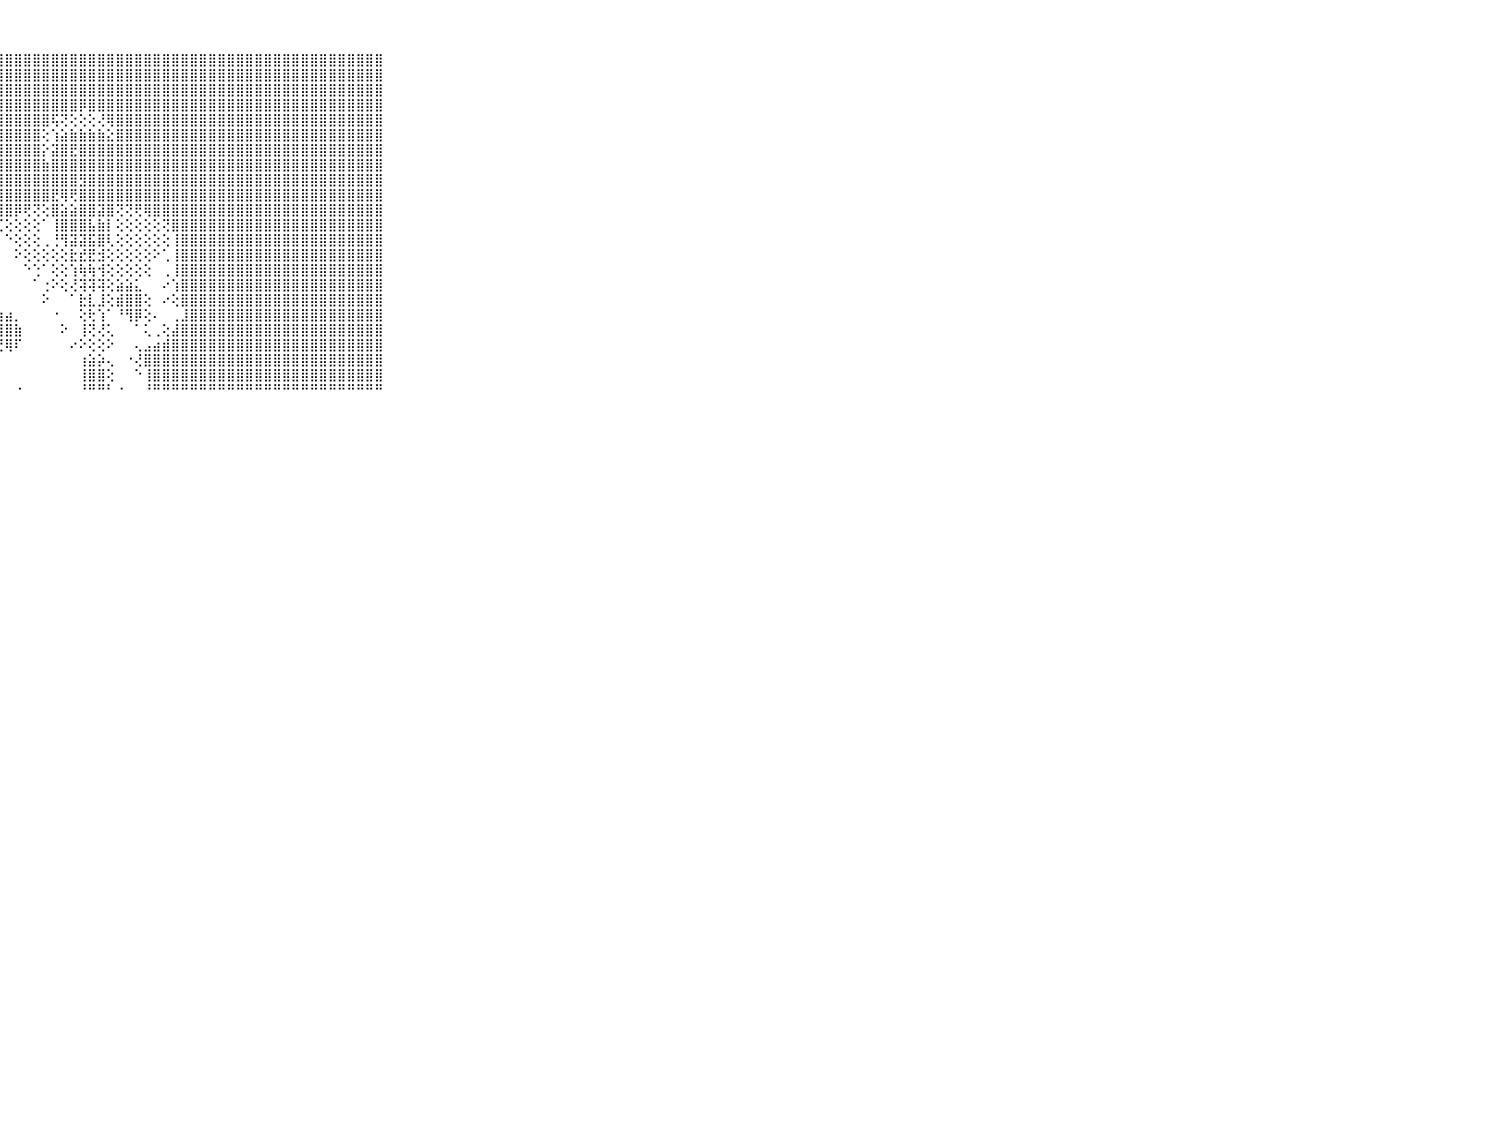

⠀⠀⠀⠀⠀⠀⠀⠀⠀⠀⠀⣿⣿⣿⣿⣿⣿⣿⣿⣿⣿⣿⣿⣿⣿⣿⣿⣿⣿⣿⣿⣿⣿⣿⣿⣿⣿⣿⣿⣿⣿⣿⣿⣿⣿⣿⣿⣿⣿⣿⣿⣿⣿⣿⣿⣿⣿⣿⣿⣿⣿⣿⣿⣿⣿⣿⣿⣿⣿⠀⠀⠀⠀⠀⠀⠀⠀⠀⠀⠀⠀
⠀⠀⠀⠀⠀⠀⠀⠀⠀⠀⠀⣿⣿⣿⣿⣿⣿⣿⣿⣿⣿⣿⣿⣿⣿⣿⣿⣿⣿⣿⣿⣿⣿⣿⣿⣿⣿⣿⣿⣿⣿⣿⣿⣿⣿⣿⣿⣿⣿⣿⣿⣿⣿⣿⣿⣿⣿⣿⣿⣿⣿⣿⣿⣿⣿⣿⣿⣿⣿⠀⠀⠀⠀⠀⠀⠀⠀⠀⠀⠀⠀
⠀⠀⠀⠀⠀⠀⠀⠀⠀⠀⠀⣿⣿⣿⣿⣿⣿⣿⣿⣿⣿⣿⣿⣿⣿⣿⣿⣿⣿⣿⣿⣿⣿⣿⣿⣿⣿⣿⣿⣿⣿⣿⣿⣿⣿⣿⣿⣿⣿⣿⣿⣿⣿⣿⣿⣿⣿⣿⣿⣿⣿⣿⣿⣿⣿⣿⣿⣿⣿⠀⠀⠀⠀⠀⠀⠀⠀⠀⠀⠀⠀
⠀⠀⠀⠀⠀⠀⠀⠀⠀⠀⠀⣿⣿⣿⣿⣿⣿⣿⣿⣿⣿⣿⣿⣿⣿⣿⣿⣿⣿⣿⣿⣿⣿⣿⣿⣿⡿⣿⣿⣿⣿⣿⣿⣿⣿⣿⣿⣿⣿⣿⣿⣿⣿⣿⣿⣿⣿⣿⣿⣿⣿⣿⣿⣿⣿⣿⣿⣿⣿⠀⠀⠀⠀⠀⠀⠀⠀⠀⠀⠀⠀
⠀⠀⠀⠀⠀⠀⠀⠀⠀⠀⠀⣿⣿⣿⣿⣿⣿⣿⣿⣿⣿⣿⣿⣿⣿⣿⣿⣿⣿⣿⣿⣿⣿⢯⢝⢕⢕⢕⢜⢿⣿⣿⣿⣿⣿⣿⣿⣿⣿⣿⣿⣿⣿⣿⣿⣿⣿⣿⣿⣿⣿⣿⣿⣿⣿⣿⣿⣿⣿⠀⠀⠀⠀⠀⠀⠀⠀⠀⠀⠀⠀
⠀⠀⠀⠀⠀⠀⠀⠀⠀⠀⠀⣿⣿⣿⣿⣿⣿⣿⣿⣿⣿⣿⣿⣿⣿⣿⣿⣿⣿⣿⣿⣿⢕⢱⣵⣷⣷⣷⣷⣕⣿⣿⣿⣿⣿⣿⣿⣿⣿⣿⣿⣿⣿⣿⣿⣿⣿⣿⣿⣿⣿⣿⣿⣿⣿⣿⣿⣿⣿⠀⠀⠀⠀⠀⠀⠀⠀⠀⠀⠀⠀
⠀⠀⠀⠀⠀⠀⠀⠀⠀⠀⠀⣿⣿⣿⣿⣿⣿⣿⣿⣿⣿⣿⣿⣿⣿⣿⣿⣿⣿⣿⣿⣿⡕⣽⣿⣟⣿⣿⣿⣿⣿⣿⣿⣿⣿⣿⣿⣿⣿⣿⣿⣿⣿⣿⣿⣿⣿⣿⣿⣿⣿⣿⣿⣿⣿⣿⣿⣿⣿⠀⠀⠀⠀⠀⠀⠀⠀⠀⠀⠀⠀
⠀⠀⠀⠀⠀⠀⠀⠀⠀⠀⠀⣿⣿⣿⣿⣿⣿⣿⣿⣿⣿⣿⣿⣿⣿⣿⣿⣿⣿⣿⣿⣿⣷⣿⣿⣿⣿⣿⣿⣿⣿⣿⣿⣿⣿⣿⣿⣿⣿⣿⣿⣿⣿⣿⣿⣿⣿⣿⣿⣿⣿⣿⣿⣿⣿⣿⣿⣿⣿⠀⠀⠀⠀⠀⠀⠀⠀⠀⠀⠀⠀
⠀⠀⠀⠀⠀⠀⠀⠀⠀⠀⠀⣿⣿⣿⣿⣿⣿⣿⣿⣿⣿⣿⣿⣿⣿⣿⣿⣿⣿⣿⣿⣿⣿⣿⣿⣿⣻⣿⣿⣿⣿⣿⣿⣿⣿⣿⣿⣿⣿⣿⣿⣿⣿⣿⣿⣿⣿⣿⣿⣿⣿⣿⣿⣿⣿⣿⣿⣿⣿⠀⠀⠀⠀⠀⠀⠀⠀⠀⠀⠀⠀
⠀⠀⠀⠀⠀⠀⠀⠀⠀⠀⠀⣿⣿⣿⣿⣿⣿⣿⣿⣿⣿⣿⣿⣿⣿⣿⣿⣿⣿⣿⣿⣿⣿⣟⢿⢟⣿⣿⣿⣿⣿⣿⣿⣿⣿⣿⣿⣿⣿⣿⣿⣿⣿⣿⣿⣿⣿⣿⣿⣿⣿⣿⣿⣿⣿⣿⣿⣿⣿⠀⠀⠀⠀⠀⠀⠀⠀⠀⠀⠀⠀
⠀⠀⠀⠀⠀⠀⠀⠀⠀⠀⠀⣿⣿⣿⣿⣿⣿⣿⣿⣿⣿⣿⣿⣿⣿⣿⣿⣿⣿⡿⢟⢝⢕⣿⣵⣵⣿⣿⣽⣿⢝⢝⢟⢿⣿⣿⣿⣿⣿⣿⣿⣿⣿⣿⣿⣿⣿⣿⣿⣿⣿⣿⣿⣿⣿⣿⣿⣿⣿⠀⠀⠀⠀⠀⠀⠀⠀⠀⠀⠀⠀
⠀⠀⠀⠀⠀⠀⠀⠀⠀⠀⠀⣿⣿⣿⣿⣿⣿⣿⣿⣿⣿⣿⣿⣿⣿⡿⢟⢏⢕⢕⢕⢕⠁⢸⣿⣿⣿⣧⣷⡇⢕⢕⢕⢕⢕⢝⣿⣿⣿⣿⣿⣿⣿⣿⣿⣿⣿⣿⣿⣿⣿⣿⣿⣿⣿⣿⣿⣿⣿⠀⠀⠀⠀⠀⠀⠀⠀⠀⠀⠀⠀
⠀⠀⠀⠀⠀⠀⠀⠀⠀⠀⠀⣿⣿⣿⣿⣿⣿⣿⣿⣿⣿⣿⣿⣿⡟⢕⢕⠀⠑⢕⢕⢕⢀⢘⢻⣽⣽⣯⣿⢇⢕⢕⢕⢕⢕⢕⢸⣿⣿⣿⣿⣿⣿⣿⣿⣿⣿⣿⣿⣿⣿⣿⣿⣿⣿⣿⣿⣿⣿⠀⠀⠀⠀⠀⠀⠀⠀⠀⠀⠀⠀
⠀⠀⠀⠀⠀⠀⠀⠀⠀⠀⠀⣿⣿⣿⣿⣿⣿⣿⣿⣿⣿⣿⣿⣿⡇⠀⠀⠀⠀⠕⢕⢕⢕⢕⢕⣗⣞⣟⣺⢕⢕⢕⢕⢕⠕⢁⢸⣿⣿⣿⣿⣿⣿⣿⣿⣿⣿⣿⣿⣿⣿⣿⣿⣿⣿⣿⣿⣿⣿⠀⠀⠀⠀⠀⠀⠀⠀⠀⠀⠀⠀
⠀⠀⠀⠀⠀⠀⠀⠀⠀⠀⠀⣿⣿⣿⣿⣿⣿⣿⣿⣿⣿⣿⣿⣿⢕⠀⠀⠀⠀⠀⠑⢑⠁⢕⢕⢱⢷⢷⢺⢕⢕⢕⢕⢕⠀⢀⢸⣿⣿⣿⣿⣿⣿⣿⣿⣿⣿⣿⣿⣿⣿⣿⣿⣿⣿⣿⣿⣿⣿⠀⠀⠀⠀⠀⠀⠀⠀⠀⠀⠀⠀
⠀⠀⠀⠀⠀⠀⠀⠀⠀⠀⠀⣿⣿⣿⣿⣿⣿⣿⣿⣿⣿⣿⣿⡿⢕⠀⠀⠀⠀⠀⠀⠁⢐⠕⢕⢜⢽⢽⢽⢕⣵⣵⣅⠀⠀⠔⢱⣿⣿⣿⣿⣿⣿⣿⣿⣿⣿⣿⣿⣿⣿⣿⣿⣿⣿⣿⣿⣿⣿⠀⠀⠀⠀⠀⠀⠀⠀⠀⠀⠀⠀
⠀⠀⠀⠀⠀⠀⠀⠀⠀⠀⠀⣿⣿⣿⣿⣿⣿⣿⣿⣿⣿⣿⣿⡇⠅⠀⠀⠀⠀⠀⠀⠀⠕⠀⠀⠁⣗⣇⣸⢕⣾⣿⣿⢕⠀⠔⢕⣿⣿⣿⣿⣿⣿⣿⣿⣿⣿⣿⣿⣿⣿⣿⣿⣿⣿⣿⣿⣿⣿⠀⠀⠀⠀⠀⠀⠀⠀⠀⠀⠀⠀
⠀⠀⠀⠀⠀⠀⠀⠀⠀⠀⠀⣿⣿⣿⣿⣿⣿⣿⣿⣿⣿⣿⣿⢇⠁⠀⢄⣷⣴⡀⠀⠀⠀⠐⠀⠀⢕⢗⢱⠁⠘⢻⡿⢕⠄⠀⢀⣸⣿⣿⣿⣿⣿⣿⣿⣿⣿⣿⣿⣿⣿⣿⣿⣿⣿⣿⣿⣿⣿⠀⠀⠀⠀⠀⠀⠀⠀⠀⠀⠀⠀
⠀⠀⠀⠀⠀⠀⠀⠀⠀⠀⠀⣿⣿⣿⣿⣿⣿⣿⣿⣿⣿⣿⣿⢕⢕⢕⡟⣻⣿⣷⠀⠀⠀⠀⠕⠀⢸⢝⢜⢅⠀⠀⠁⢅⢀⢕⣼⣿⣿⣿⣿⣿⣿⣿⣿⣿⣿⣿⣿⣿⣿⣿⣿⣿⣿⣿⣿⣿⣿⠀⠀⠀⠀⠀⠀⠀⠀⠀⠀⠀⠀
⠀⠀⠀⠀⠀⠀⠀⠀⠀⠀⠀⣿⣿⣿⣿⣿⣿⣿⣿⣿⣿⣿⣿⣧⢀⠀⠑⢜⢿⠏⠀⠀⠀⠀⠀⠔⠕⢕⢕⠕⠀⠀⢄⣠⣴⣾⣿⣿⣿⣿⣿⣿⣿⣿⣿⣿⣿⣿⣿⣿⣿⣿⣿⣿⣿⣿⣿⣿⣿⠀⠀⠀⠀⠀⠀⠀⠀⠀⠀⠀⠀
⠀⠀⠀⠀⠀⠀⠀⠀⠀⠀⠀⣿⣿⣿⣿⣿⣿⣿⣿⣿⣿⣿⣿⣿⣷⡧⠔⠀⠀⠀⠀⠀⠀⠀⠀⠀⢰⣵⡵⢄⠀⠐⢜⣿⣿⣿⣿⣿⣿⣿⣿⣿⣿⣿⣿⣿⣿⣿⣿⣿⣿⣿⣿⣿⣿⣿⣿⣿⣿⠀⠀⠀⠀⠀⠀⠀⠀⠀⠀⠀⠀
⠀⠀⠀⠀⠀⠀⠀⠀⠀⠀⠀⣿⣿⣿⣿⣿⣿⣿⣿⣿⣿⣿⣿⣿⣿⢕⠀⠀⠀⠀⠀⠀⠀⠀⠀⠀⢸⣿⣿⢕⠀⠀⠑⢸⣿⣿⣿⣿⣿⣿⣿⣿⣿⣿⣿⣿⣿⣿⣿⣿⣿⣿⣿⣿⣿⣿⣿⣿⣿⠀⠀⠀⠀⠀⠀⠀⠀⠀⠀⠀⠀
⠀⠀⠀⠀⠀⠀⠀⠀⠀⠀⠀⠛⠛⠛⠛⠛⠛⠛⠛⠛⠛⠛⠛⠛⠛⠑⠀⠀⠀⠐⠀⠀⠀⠀⠀⠀⠘⠛⠛⠃⠐⠀⠀⠘⠛⠛⠛⠛⠛⠛⠛⠛⠛⠛⠛⠛⠛⠛⠛⠛⠛⠛⠛⠛⠛⠛⠛⠛⠛⠀⠀⠀⠀⠀⠀⠀⠀⠀⠀⠀⠀